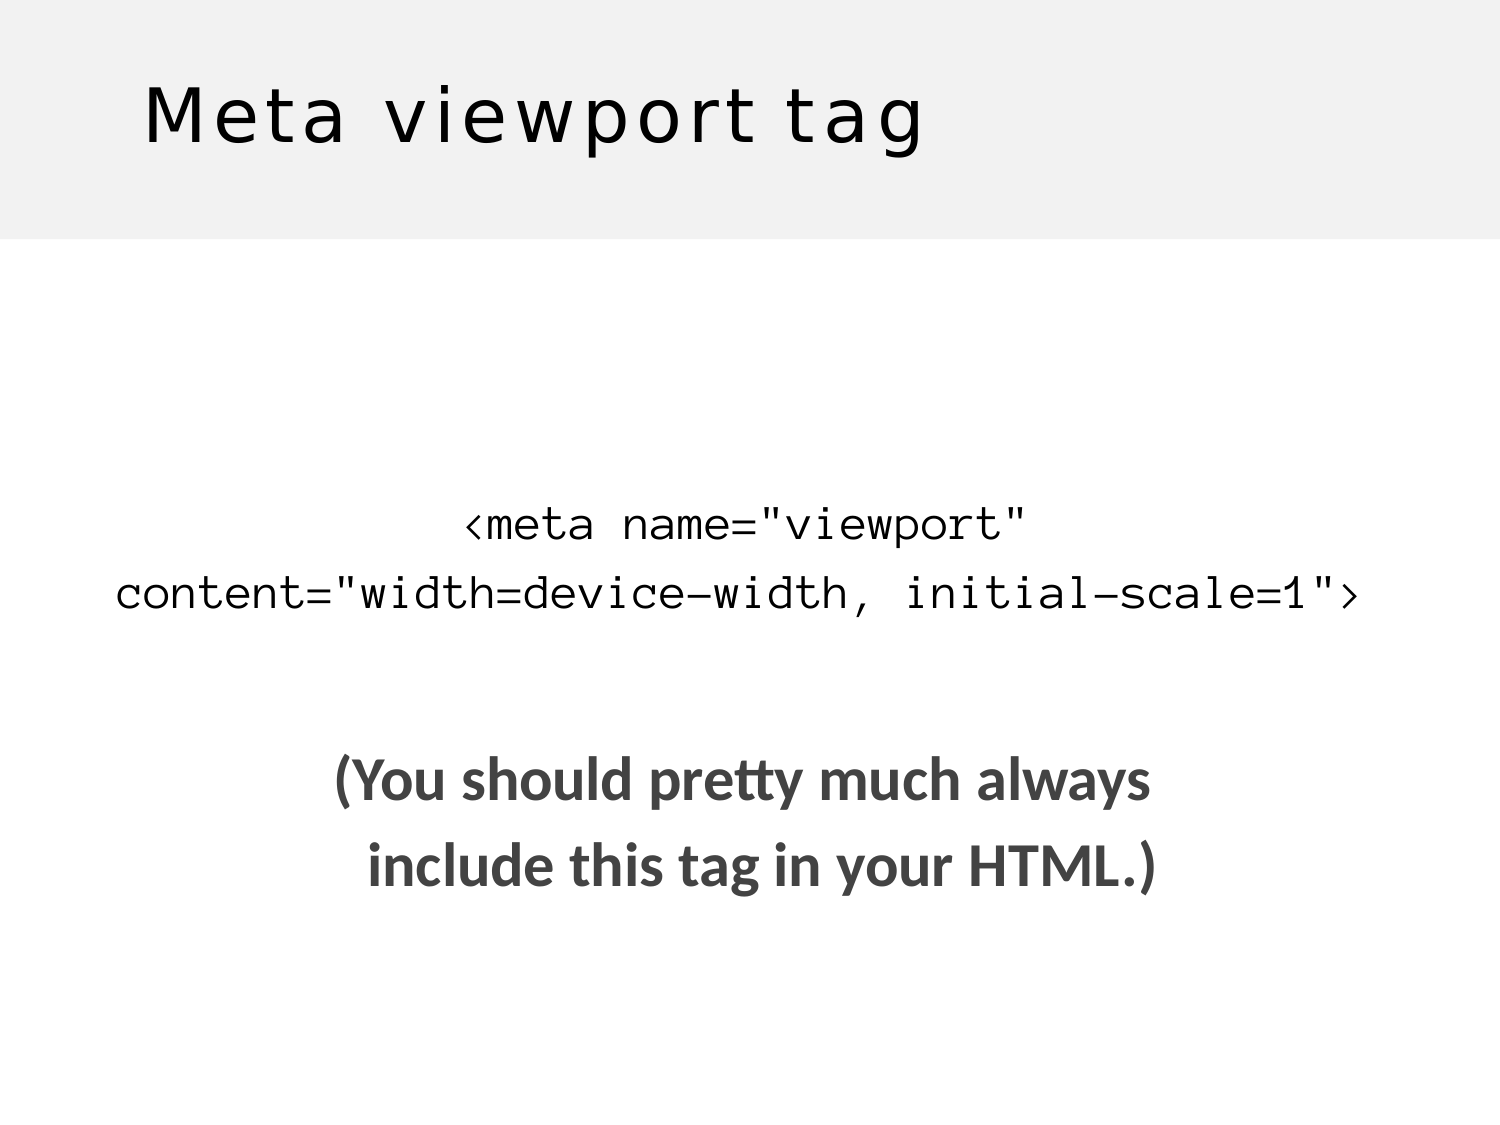

# Meta viewport tag
<meta name="viewport"  content="width=device-width, initial-scale=1">

(You should pretty much always  include this tag in your HTML.)